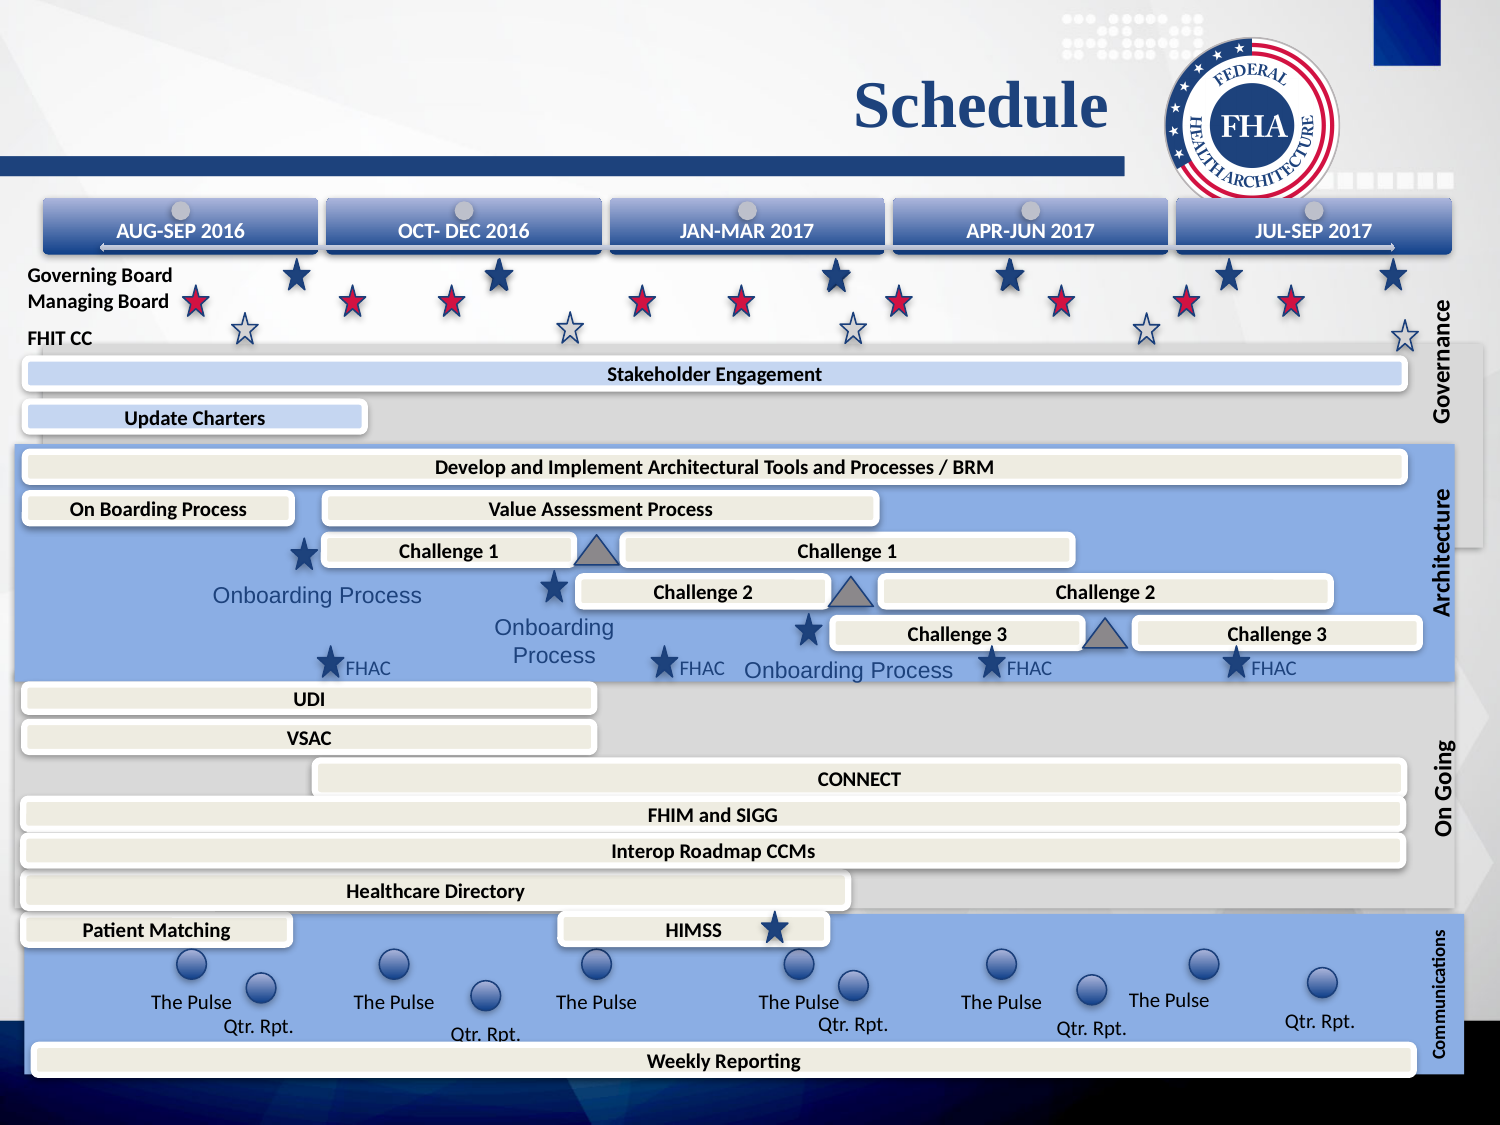

# Schedule
AUG-SEP 2016
OCT- DEC 2016
JAN-MAR 2017
APR-JUN 2017
JUL-SEP 2017
Governing Board

Managing Board

FHIT CC

Governance

Stakeholder Engagement
Update Charters

Develop and Implement Architectural Tools and Processes / BRM
On Boarding Process
Value Assessment Process
Architecture

Challenge 1
Challenge 1

Onboarding Process

Onboarding Process
Challenge 2

Challenge 2

Onboarding Process
Challenge 3

Challenge 3

FHAC

FHAC

FHAC

FHAC

UDI
VSAC
CONNECT
On Going
FHIM and SIGG
Interop Roadmap CCMs
Healthcare Directory

HIMSS

Patient Matching

The Pulse

The Pulse

The Pulse

The Pulse

The Pulse

The Pulse

Qtr. Rpt.

Qtr. Rpt.

Qtr. Rpt.

Qtr. Rpt.
Communications

Qtr. Rpt. Report
Weekly Reporting